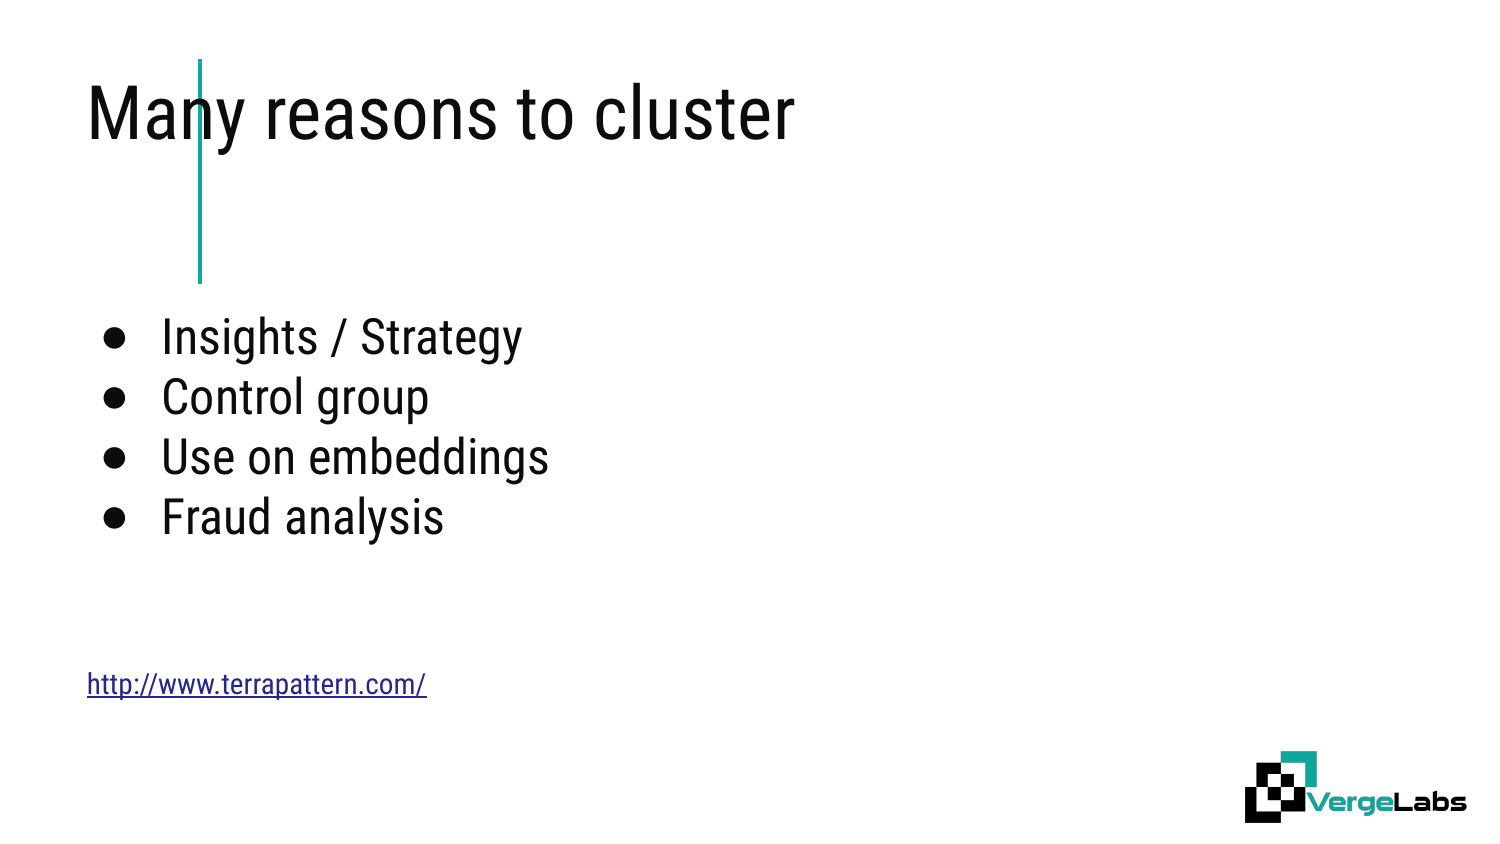

# Many reasons to cluster

Insights / Strategy
Control group
Use on embeddings
Fraud analysis

http://www.terrapattern.com/